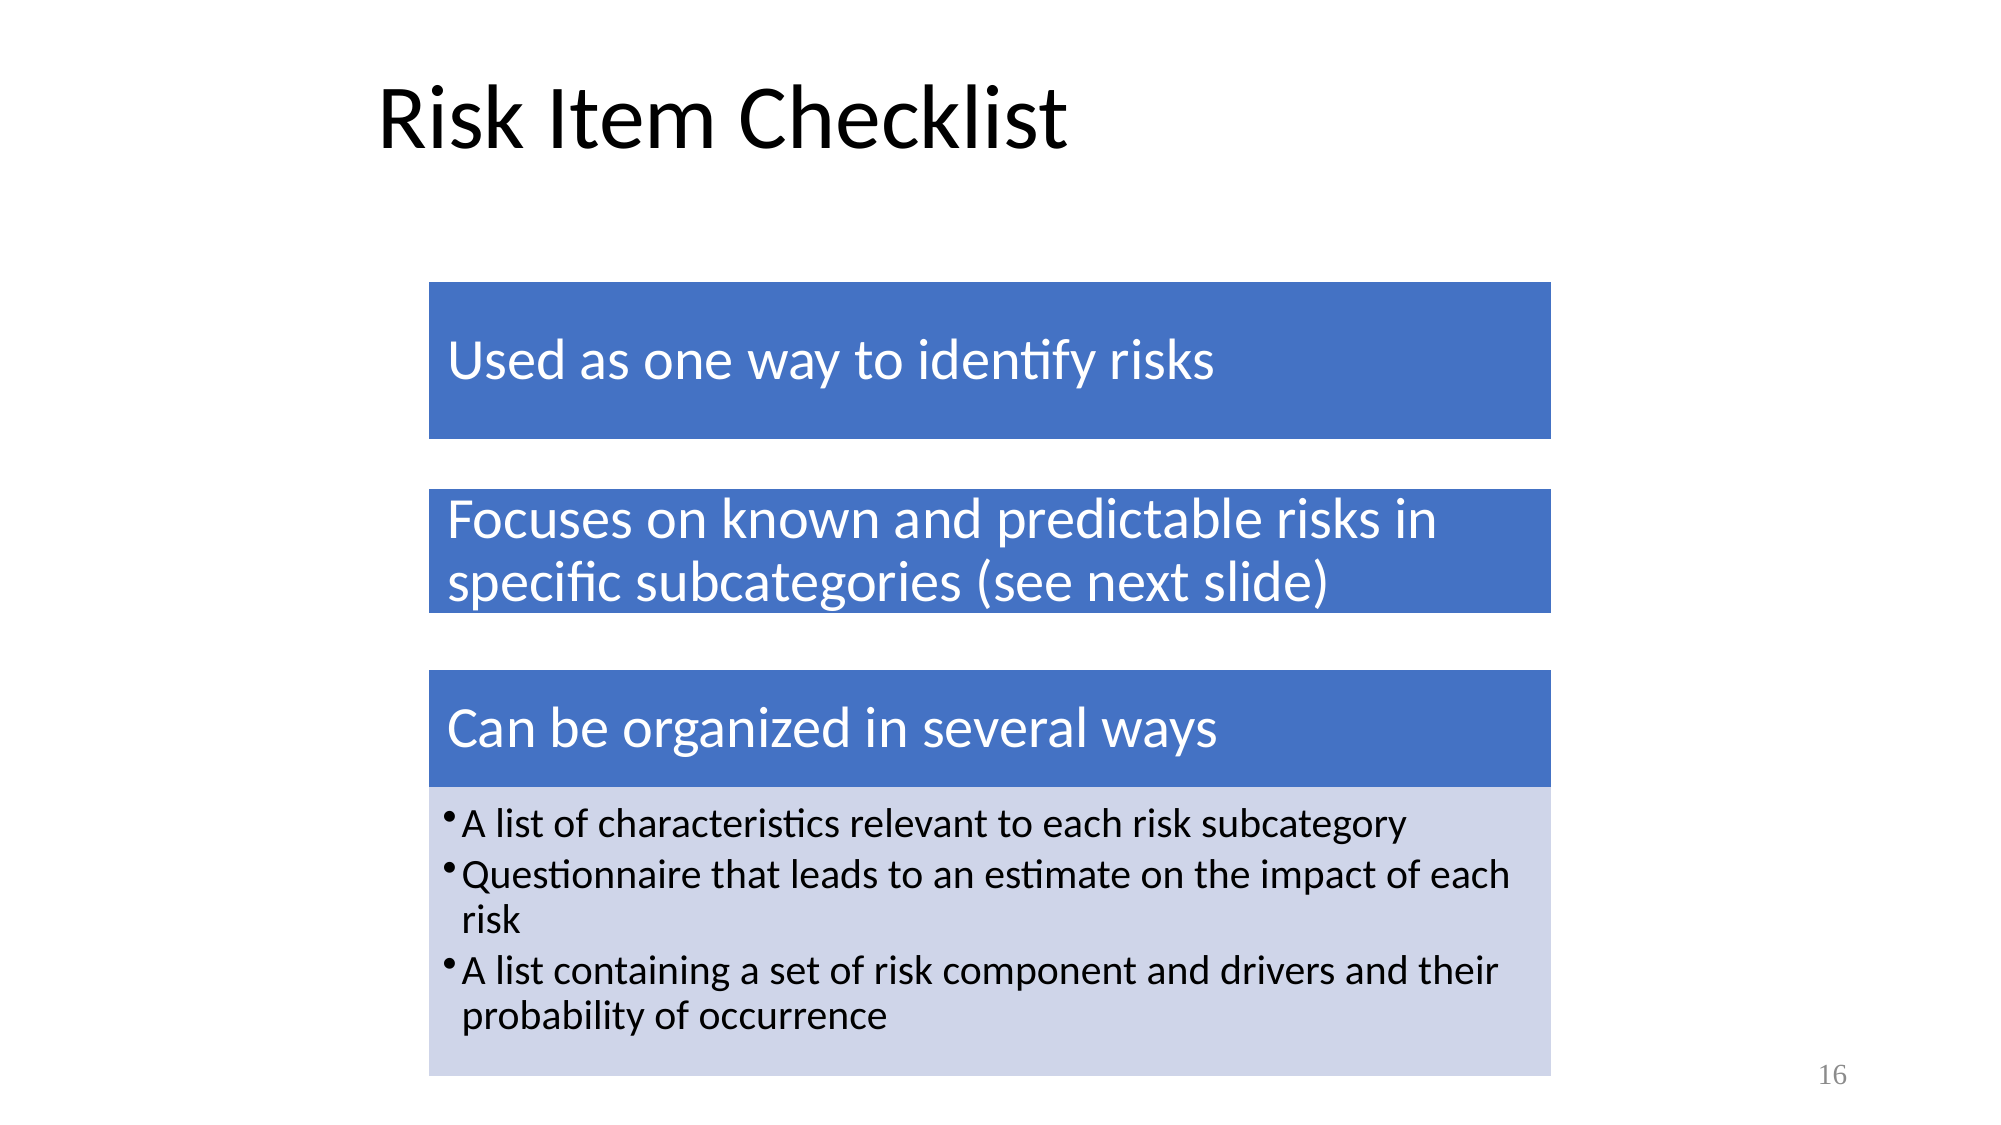

# Risk Item Checklist
Used as one way to identify risks
Focuses on known and predictable risks in specific subcategories (see next slide)
Can be organized in several ways
A list of characteristics relevant to each risk subcategory
Questionnaire that leads to an estimate on the impact of each risk
A list containing a set of risk component and drivers and their probability of occurrence
16